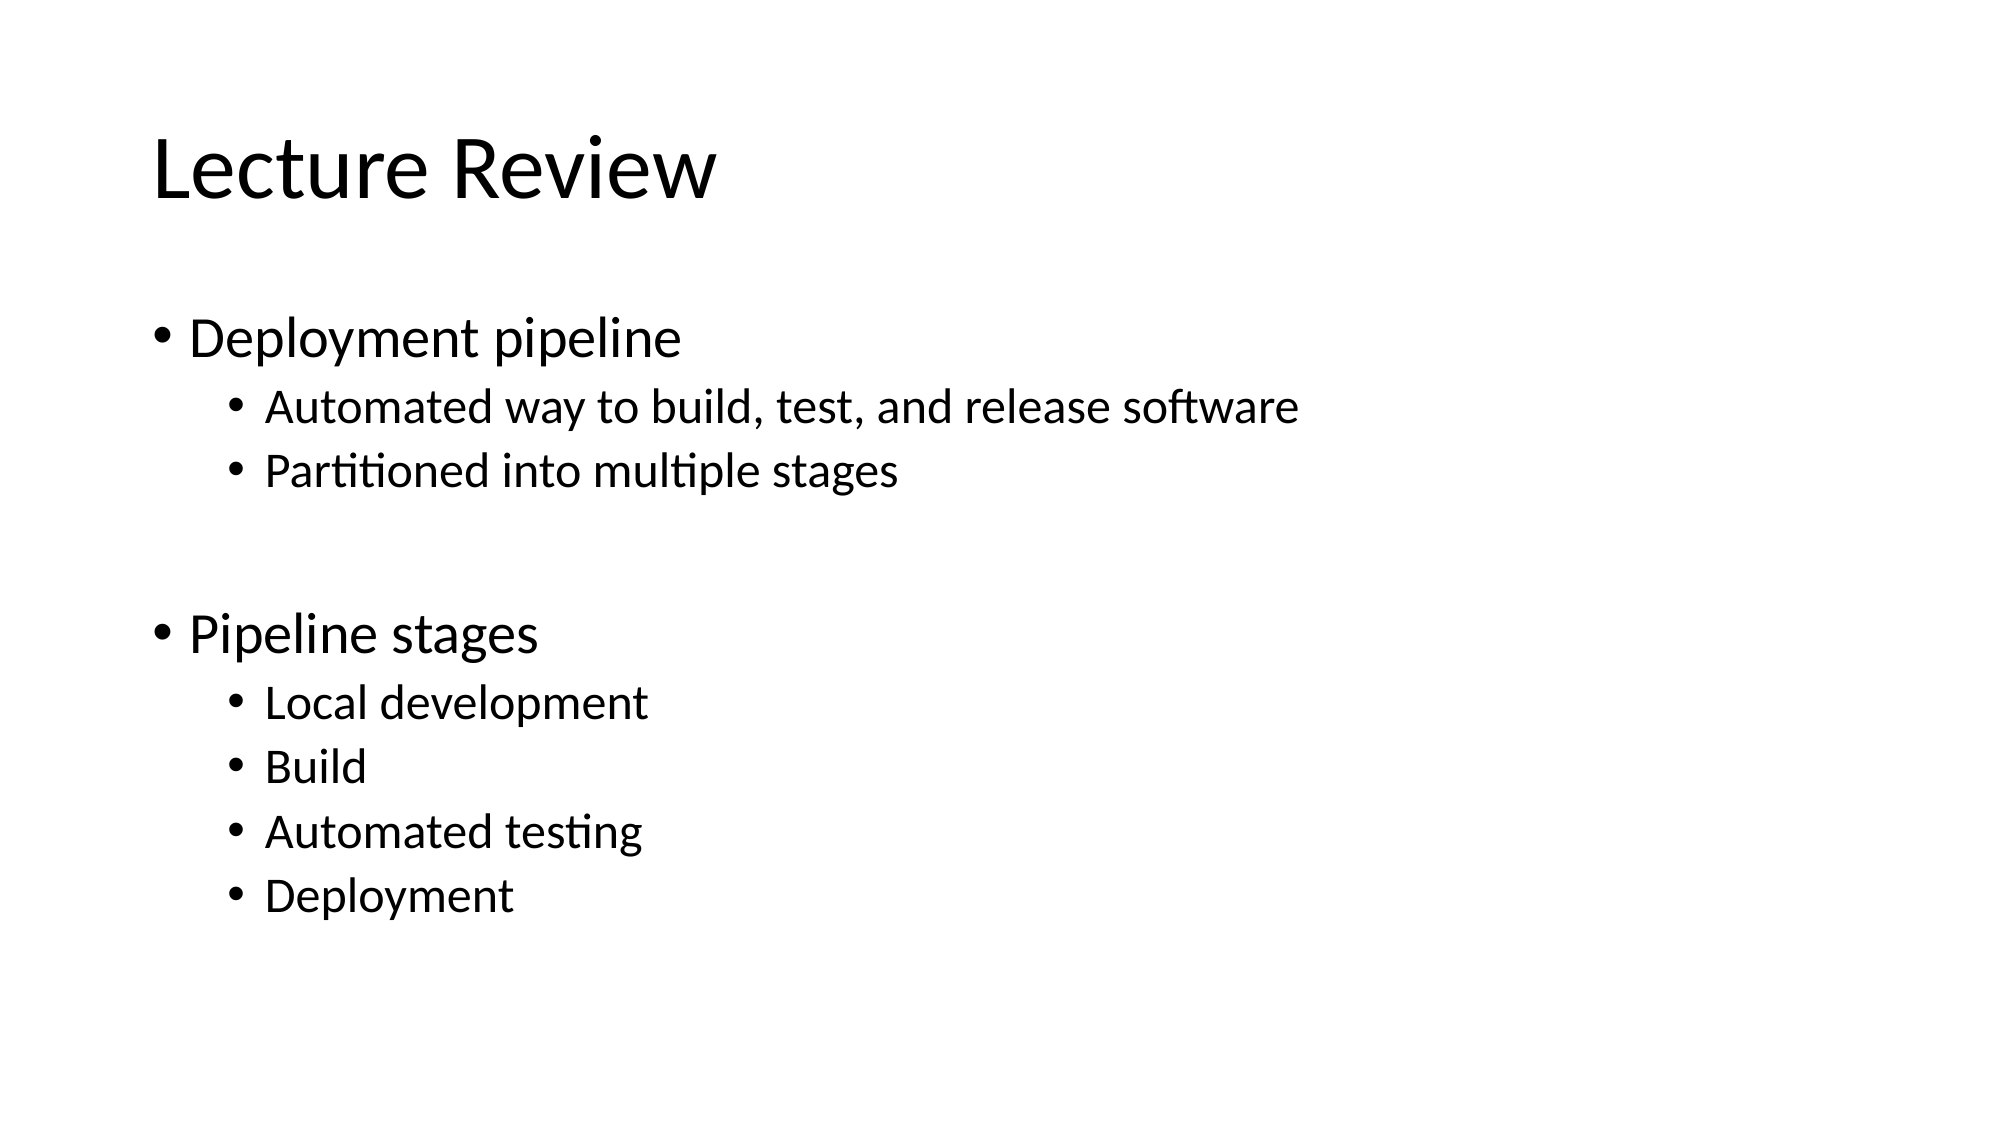

# Lecture Review
Deployment pipeline
Automated way to build, test, and release software
Partitioned into multiple stages

Pipeline stages
Local development
Build
Automated testing
Deployment